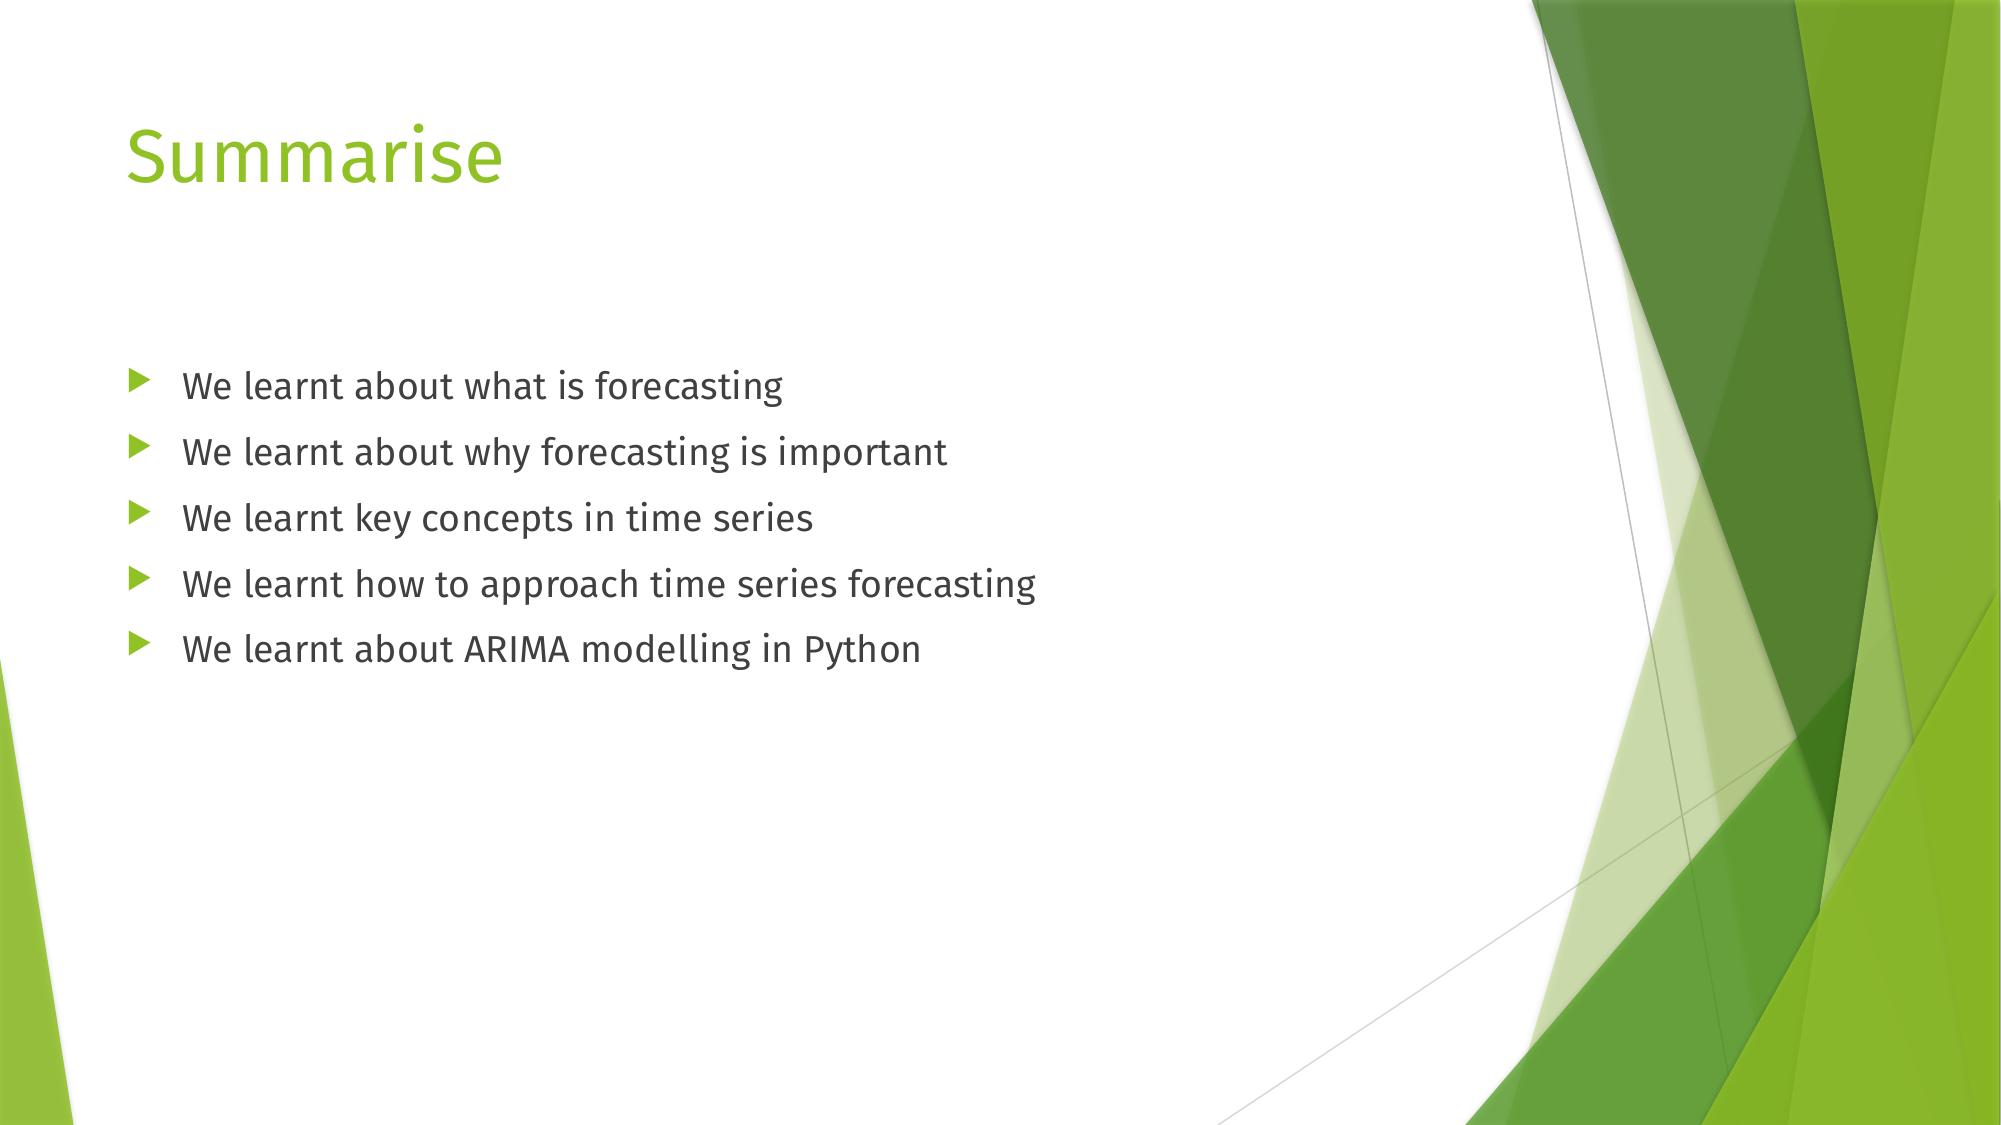

# Summarise
We learnt about what is forecasting
We learnt about why forecasting is important
We learnt key concepts in time series
We learnt how to approach time series forecasting
We learnt about ARIMA modelling in Python